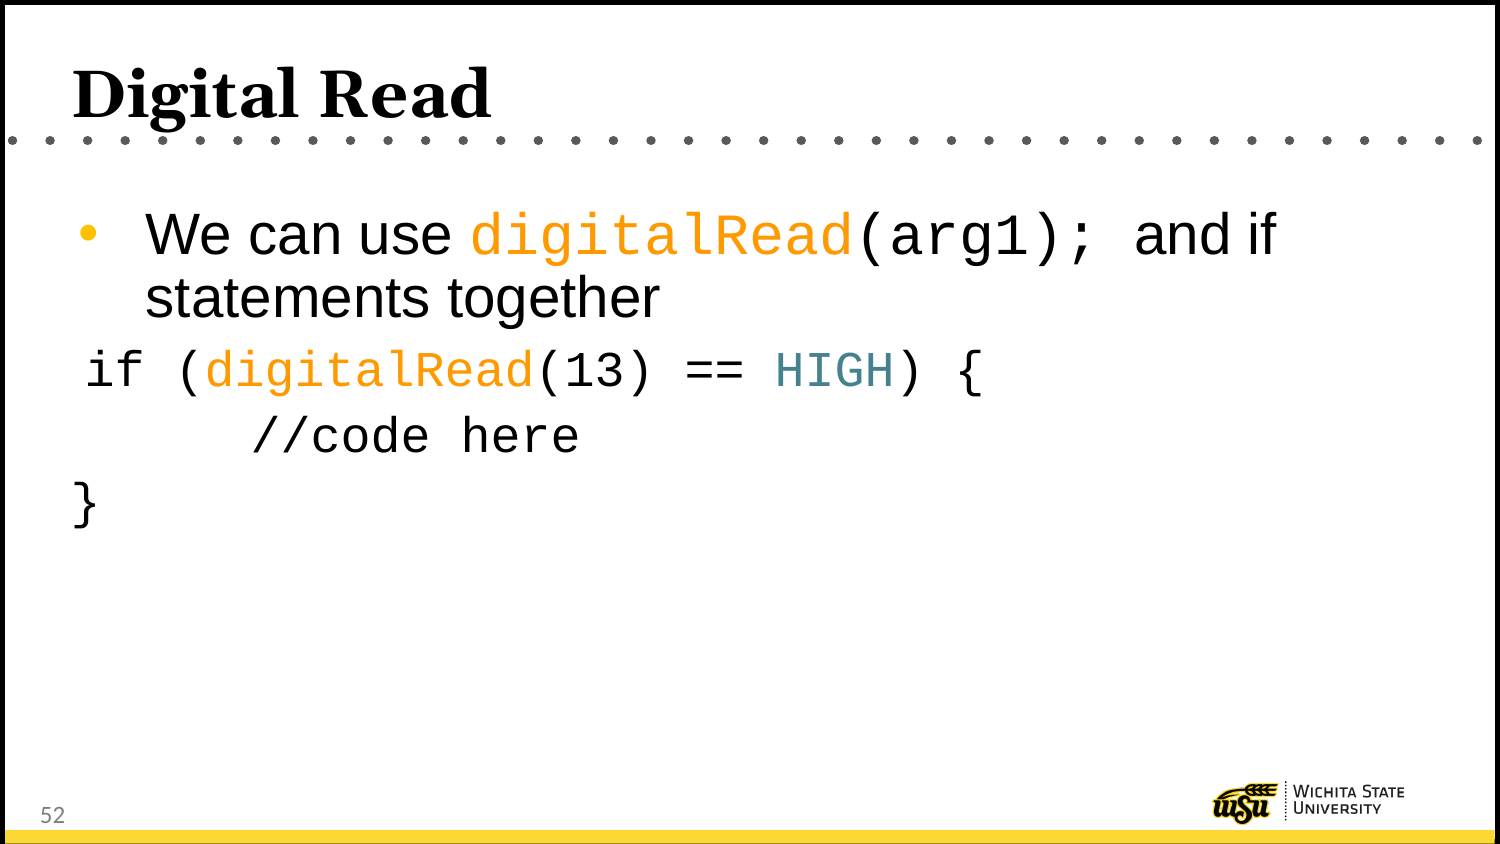

# Digital Read
We can use digitalRead(arg1); and if statements together
 if (digitalRead(13) == HIGH) {
	 //code here
}